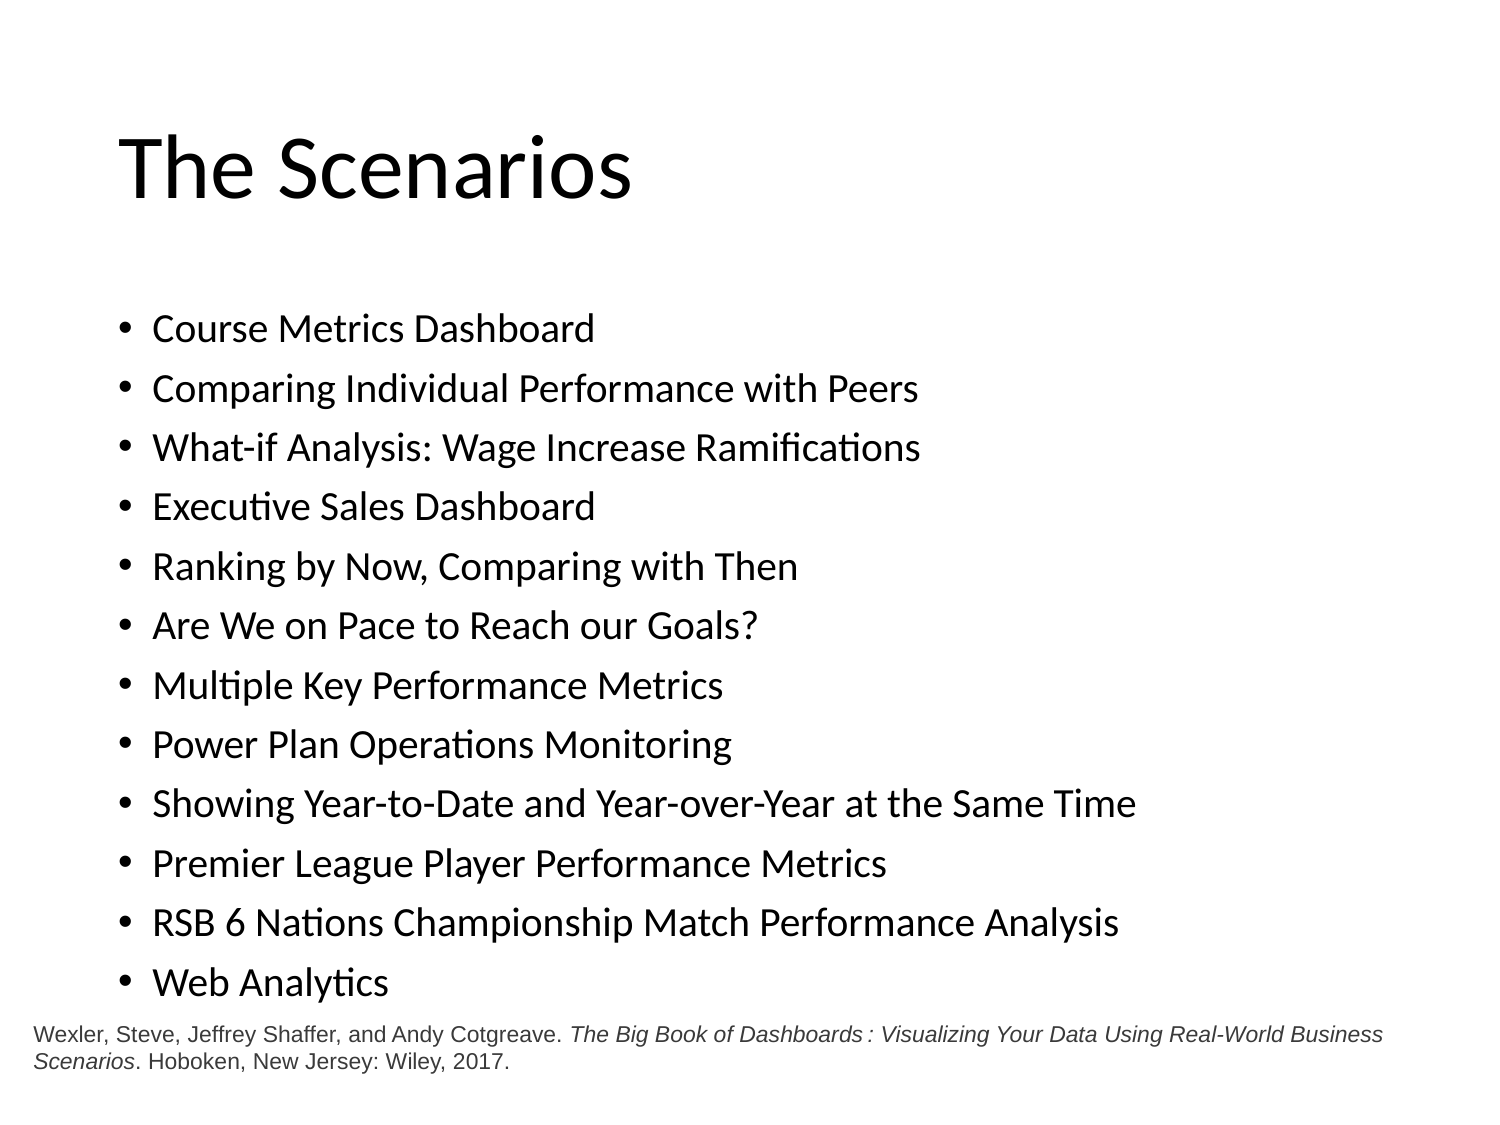

# The Scenarios
Course Metrics Dashboard
Comparing Individual Performance with Peers
What-if Analysis: Wage Increase Ramifications
Executive Sales Dashboard
Ranking by Now, Comparing with Then
Are We on Pace to Reach our Goals?
Multiple Key Performance Metrics
Power Plan Operations Monitoring
Showing Year-to-Date and Year-over-Year at the Same Time
Premier League Player Performance Metrics
RSB 6 Nations Championship Match Performance Analysis
Web Analytics

Wexler, Steve, Jeffrey Shaffer, and Andy Cotgreave. The Big Book of Dashboards : Visualizing Your Data Using Real-World Business Scenarios. Hoboken, New Jersey: Wiley, 2017.